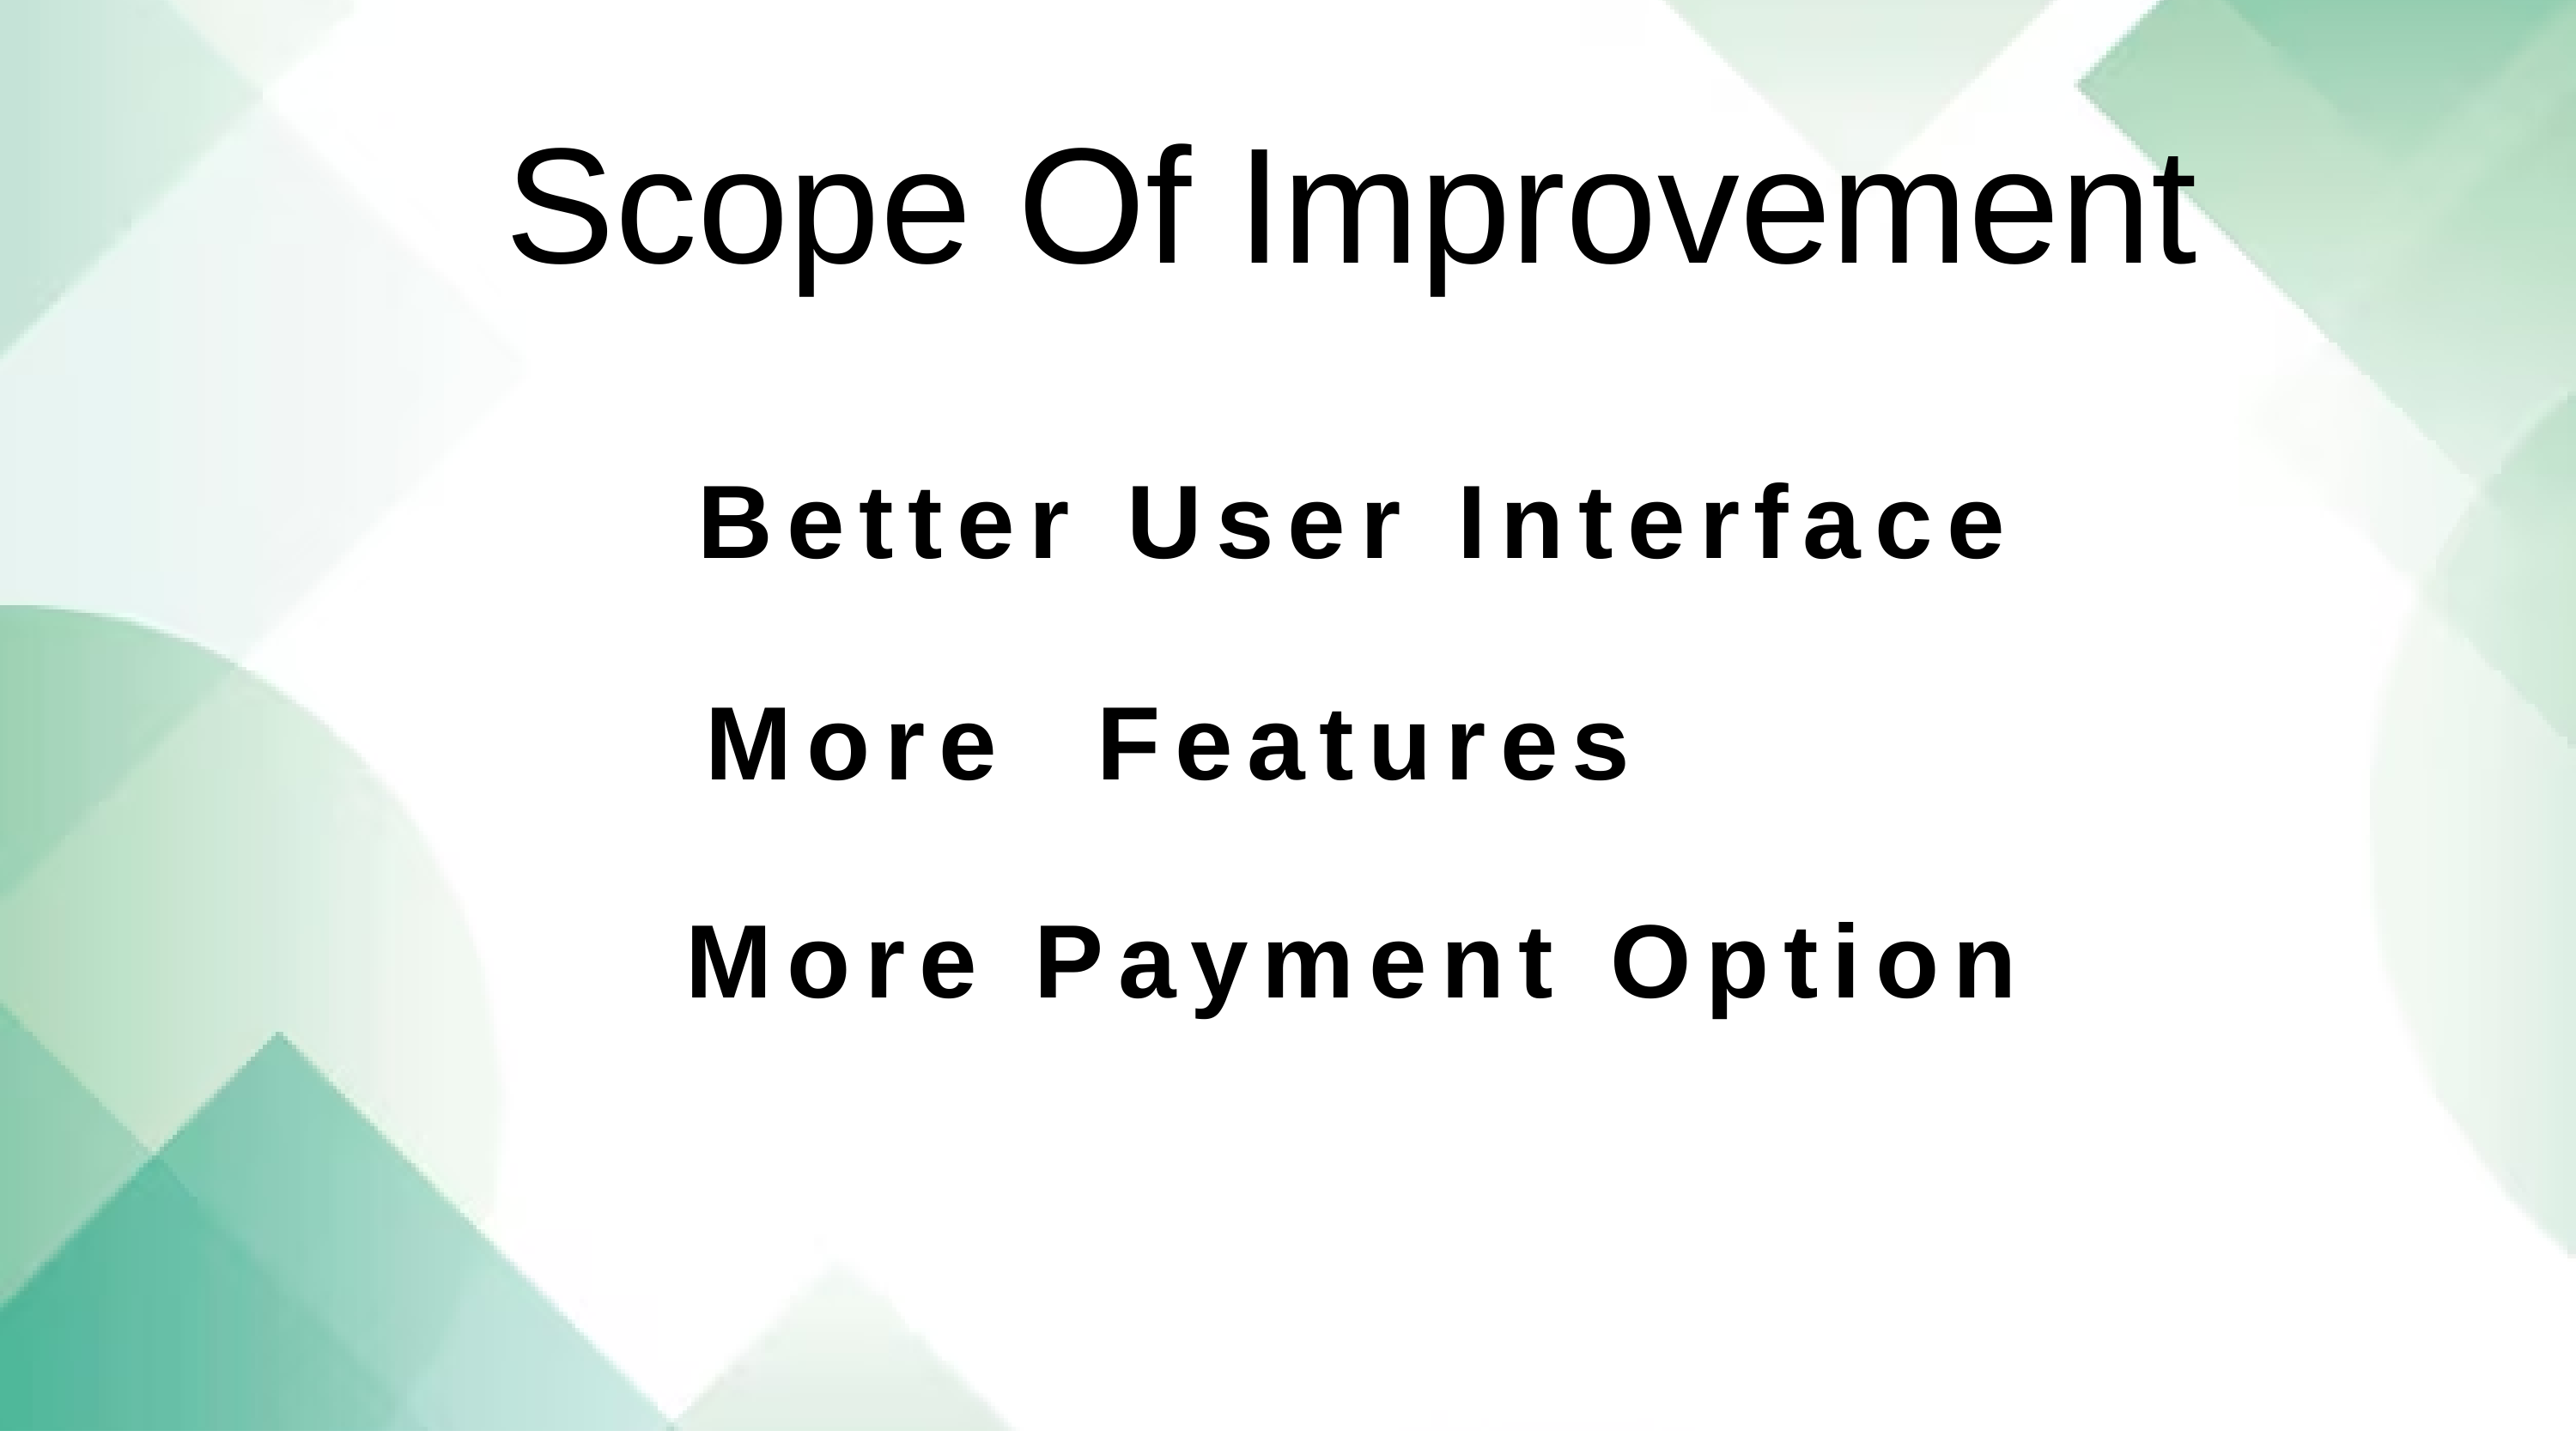

Scope Of Improvement
Better User Interface
More  Features
More Payment Option